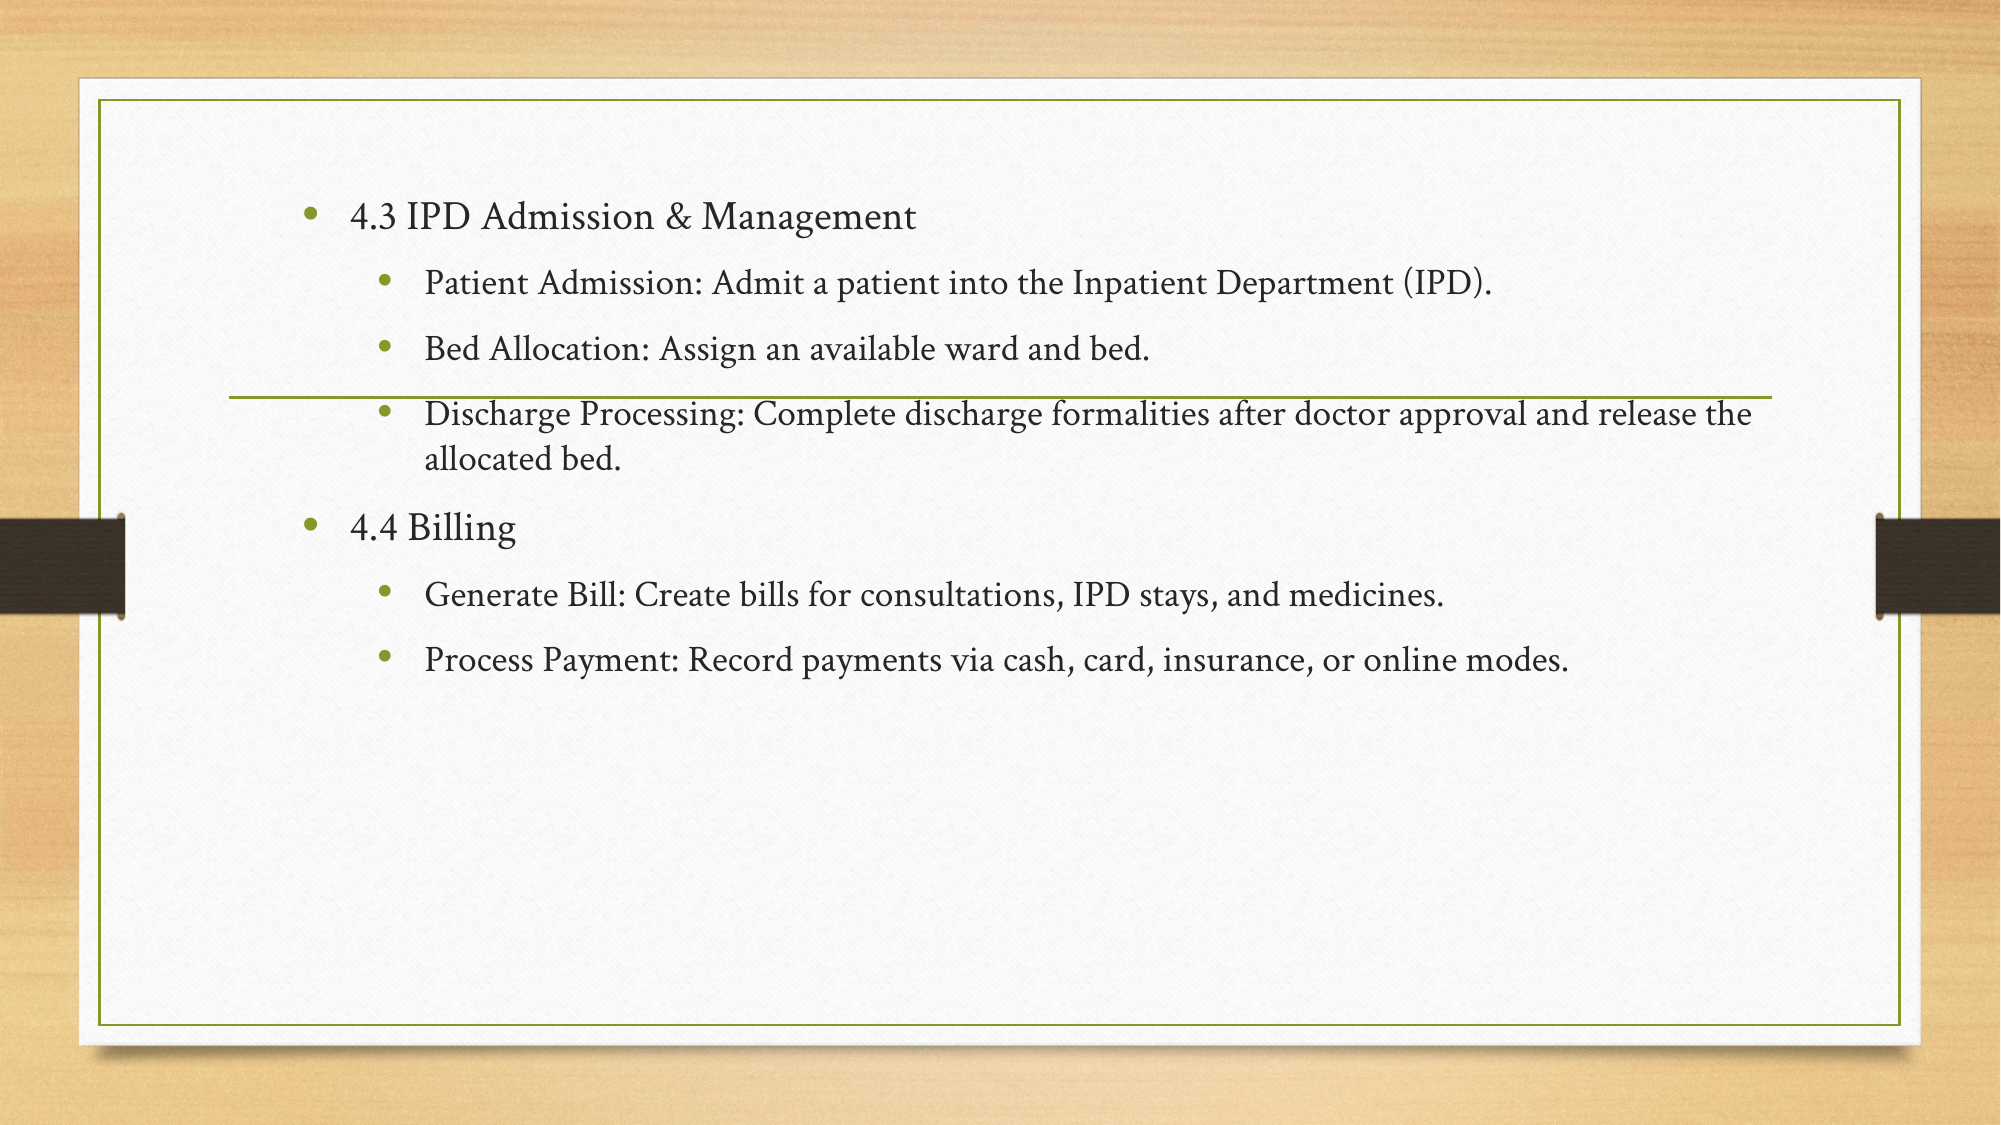

4.3 IPD Admission & Management
Patient Admission: Admit a patient into the Inpatient Department (IPD).
Bed Allocation: Assign an available ward and bed.
Discharge Processing: Complete discharge formalities after doctor approval and release the allocated bed.
4.4 Billing
Generate Bill: Create bills for consultations, IPD stays, and medicines.
Process Payment: Record payments via cash, card, insurance, or online modes.